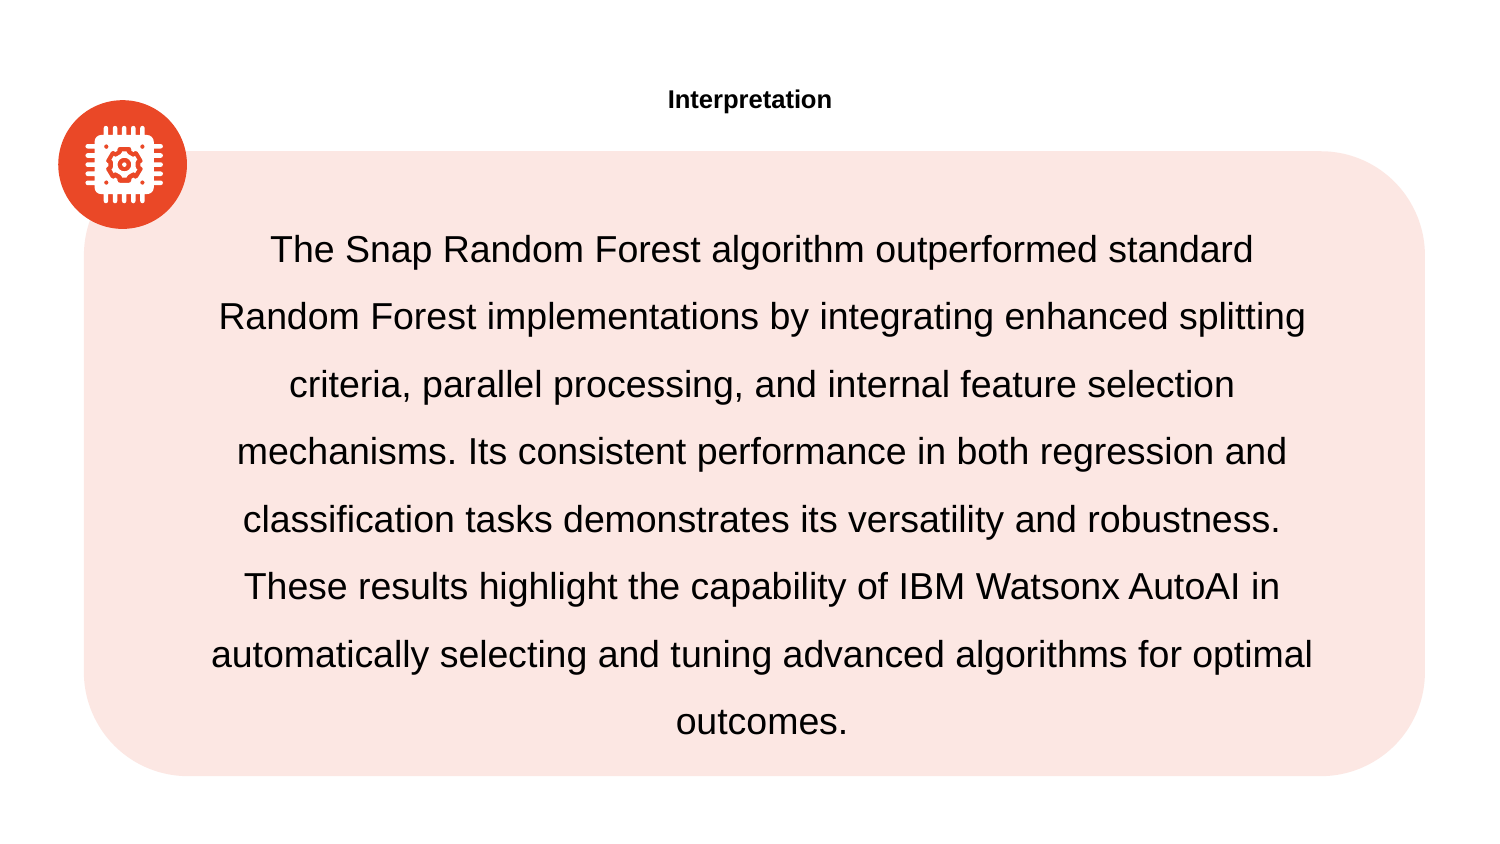

# Interpretation

The Snap Random Forest algorithm outperformed standard Random Forest implementations by integrating enhanced splitting criteria, parallel processing, and internal feature selection mechanisms. Its consistent performance in both regression and classification tasks demonstrates its versatility and robustness. These results highlight the capability of IBM Watsonx AutoAI in automatically selecting and tuning advanced algorithms for optimal outcomes.